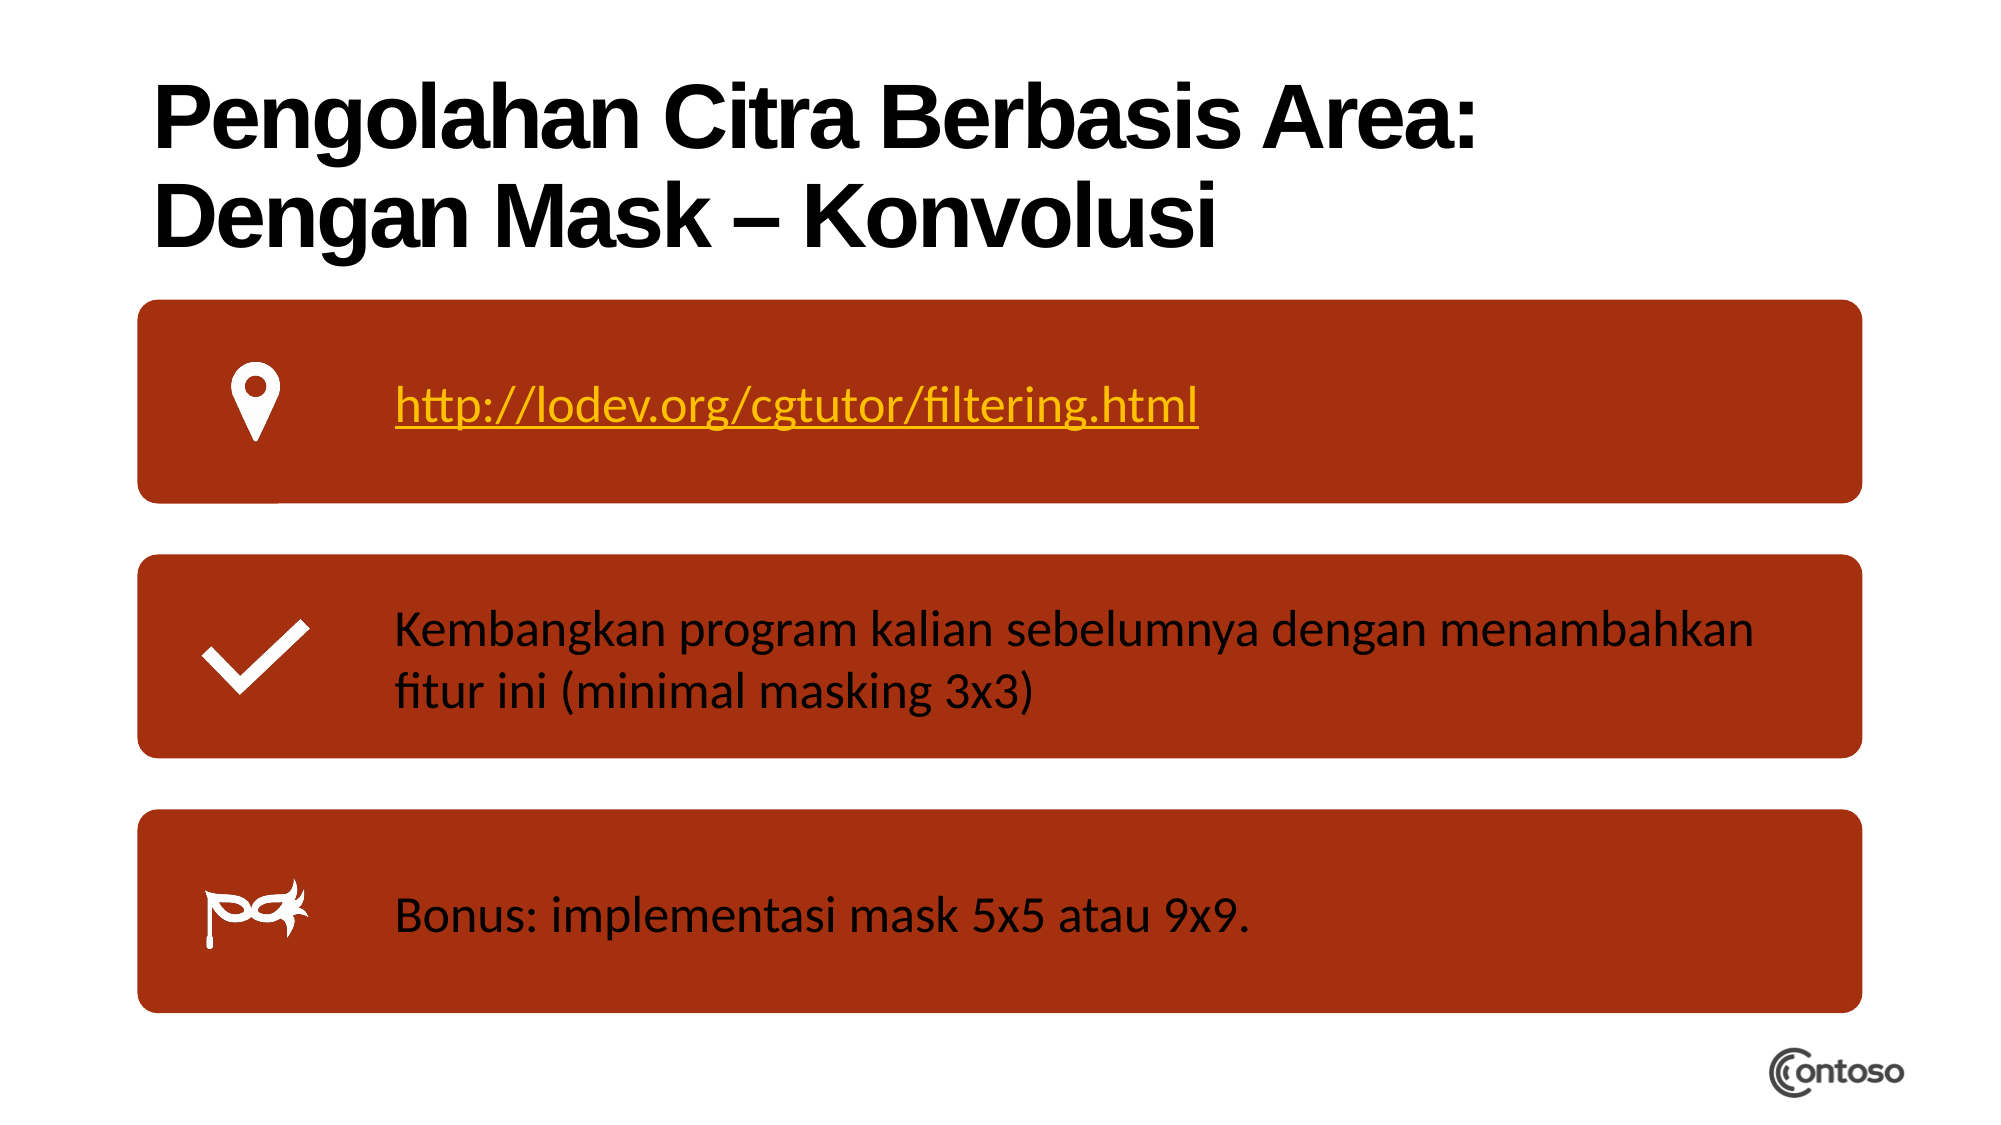

# Pengolahan Citra Berbasis Area: Dengan Mask – Konvolusi
http://lodev.org/cgtutor/filtering.html
Kembangkan program kalian sebelumnya dengan menambahkan fitur ini (minimal masking 3x3)
Bonus: implementasi mask 5x5 atau 9x9.